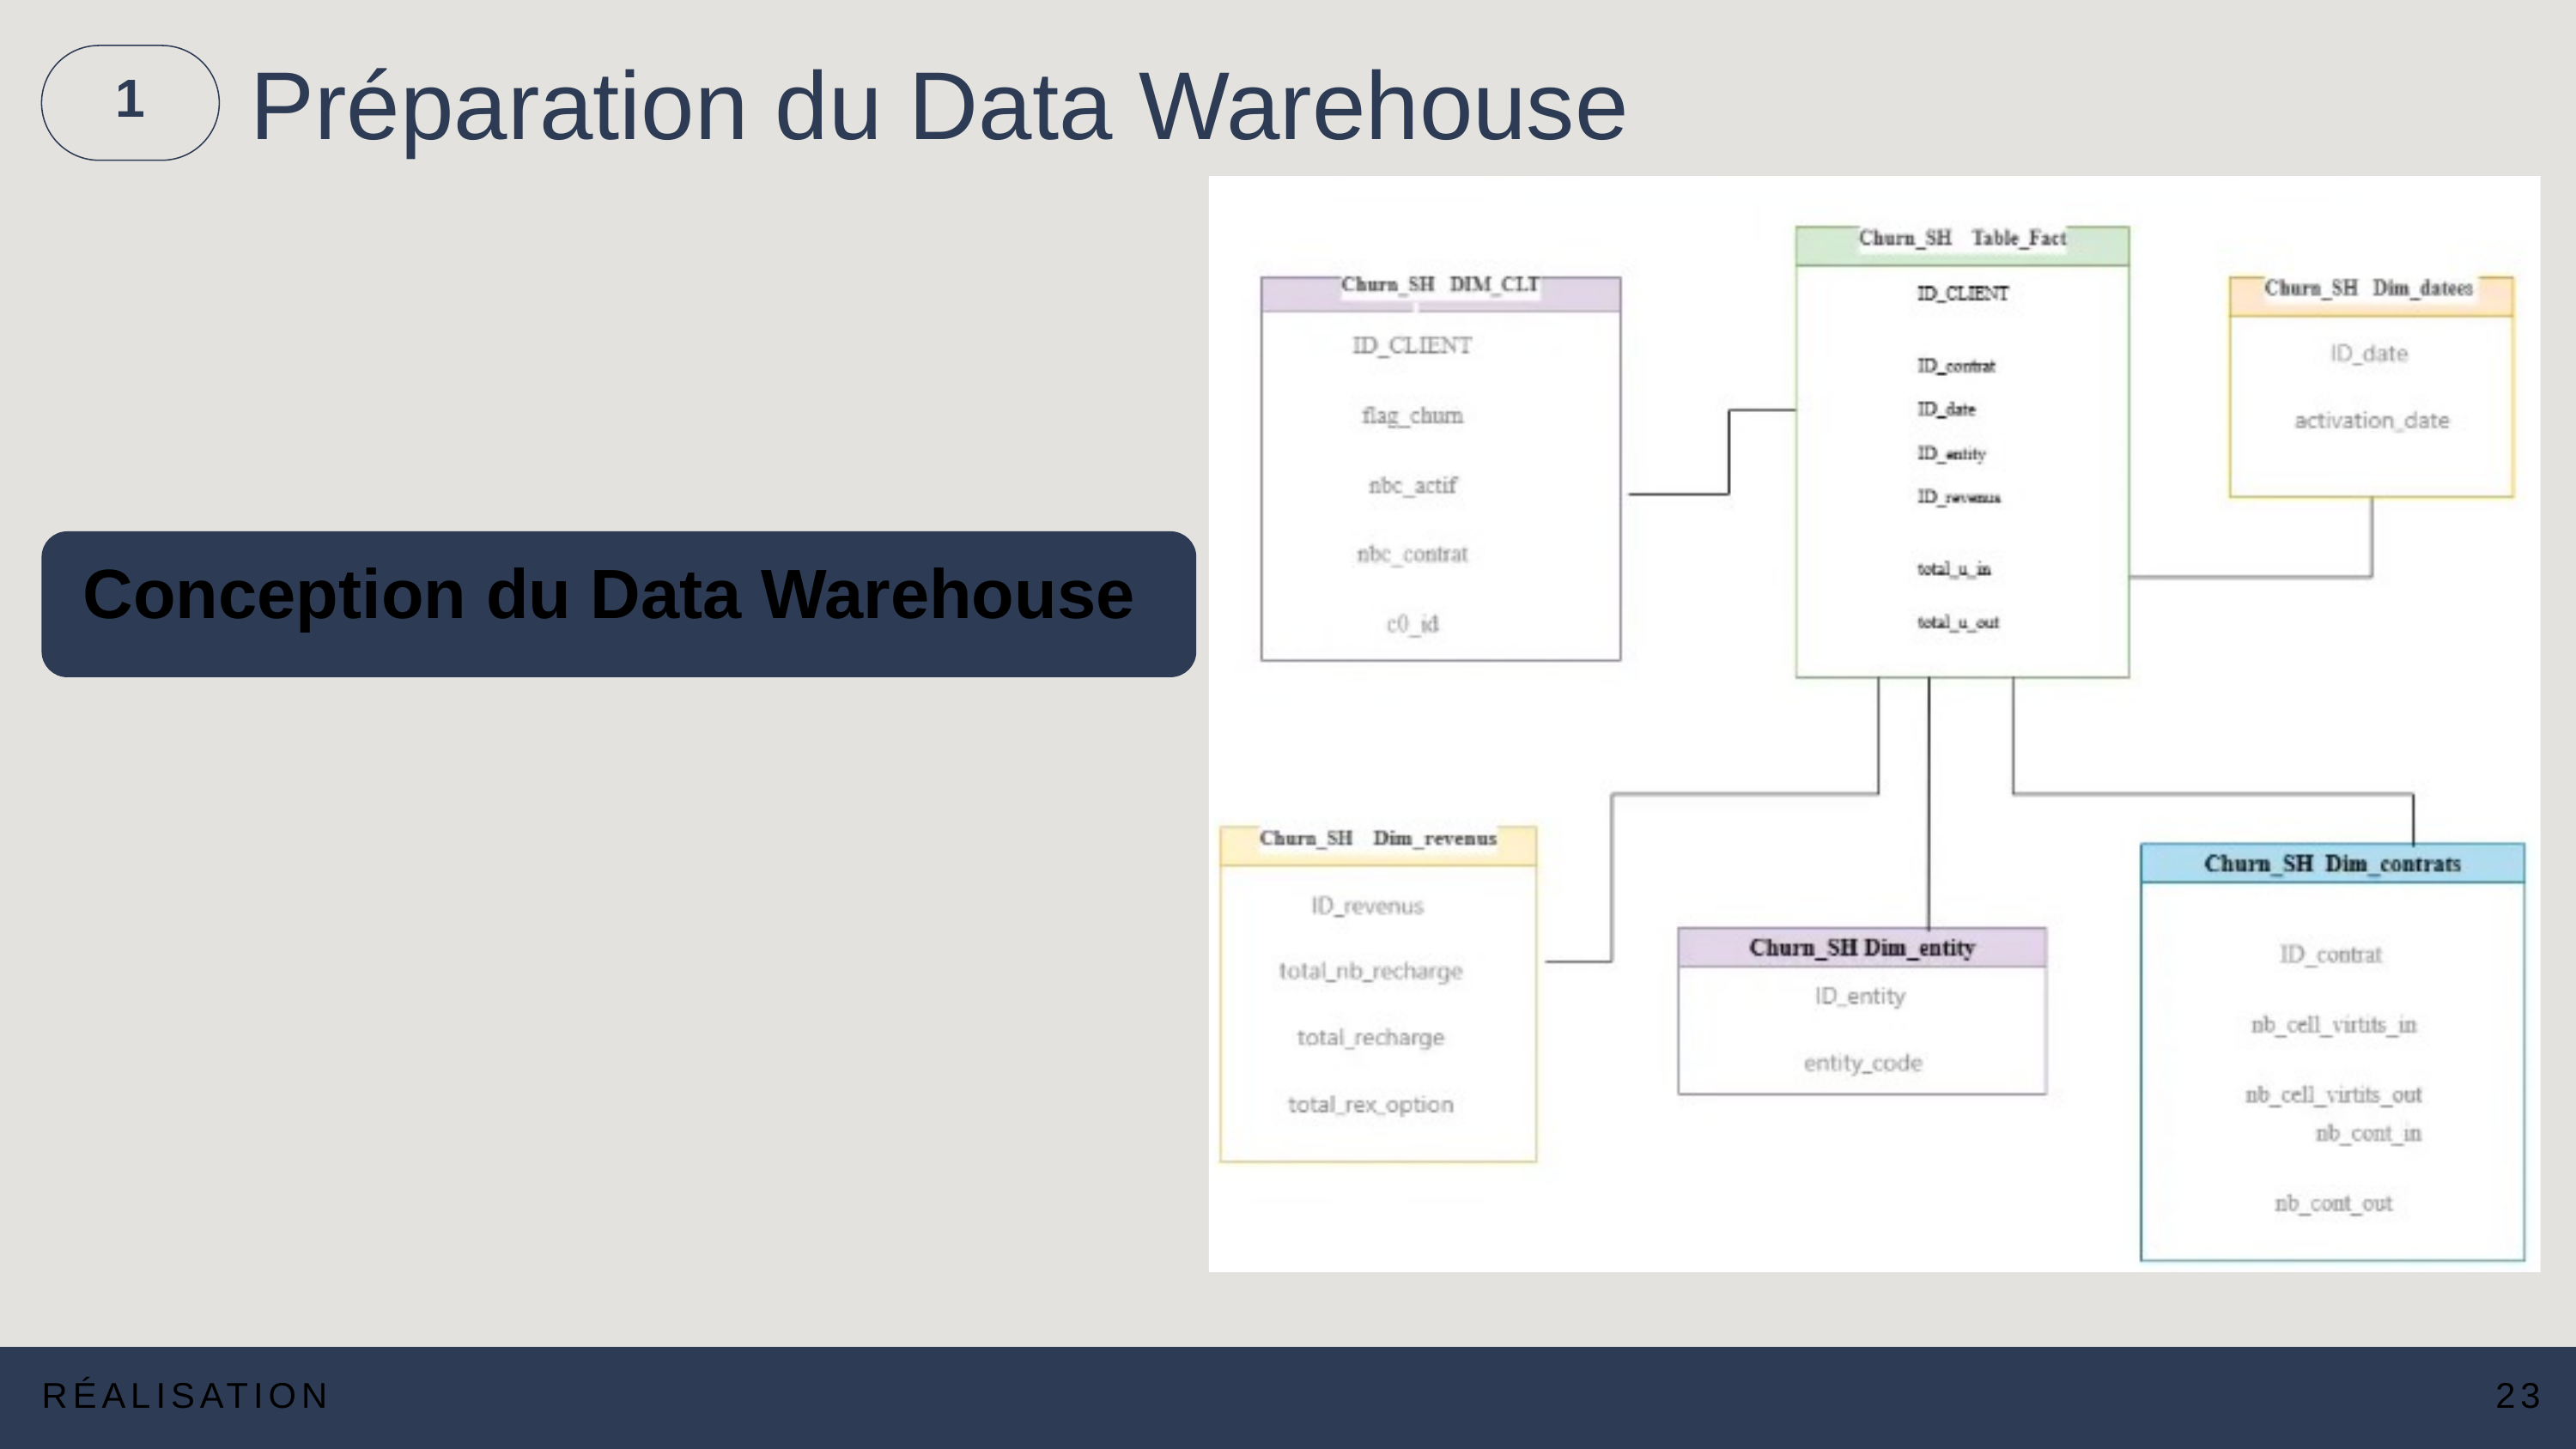

1
Préparation du Data Warehouse

Conception du Data Warehouse
RÉALISATION
23